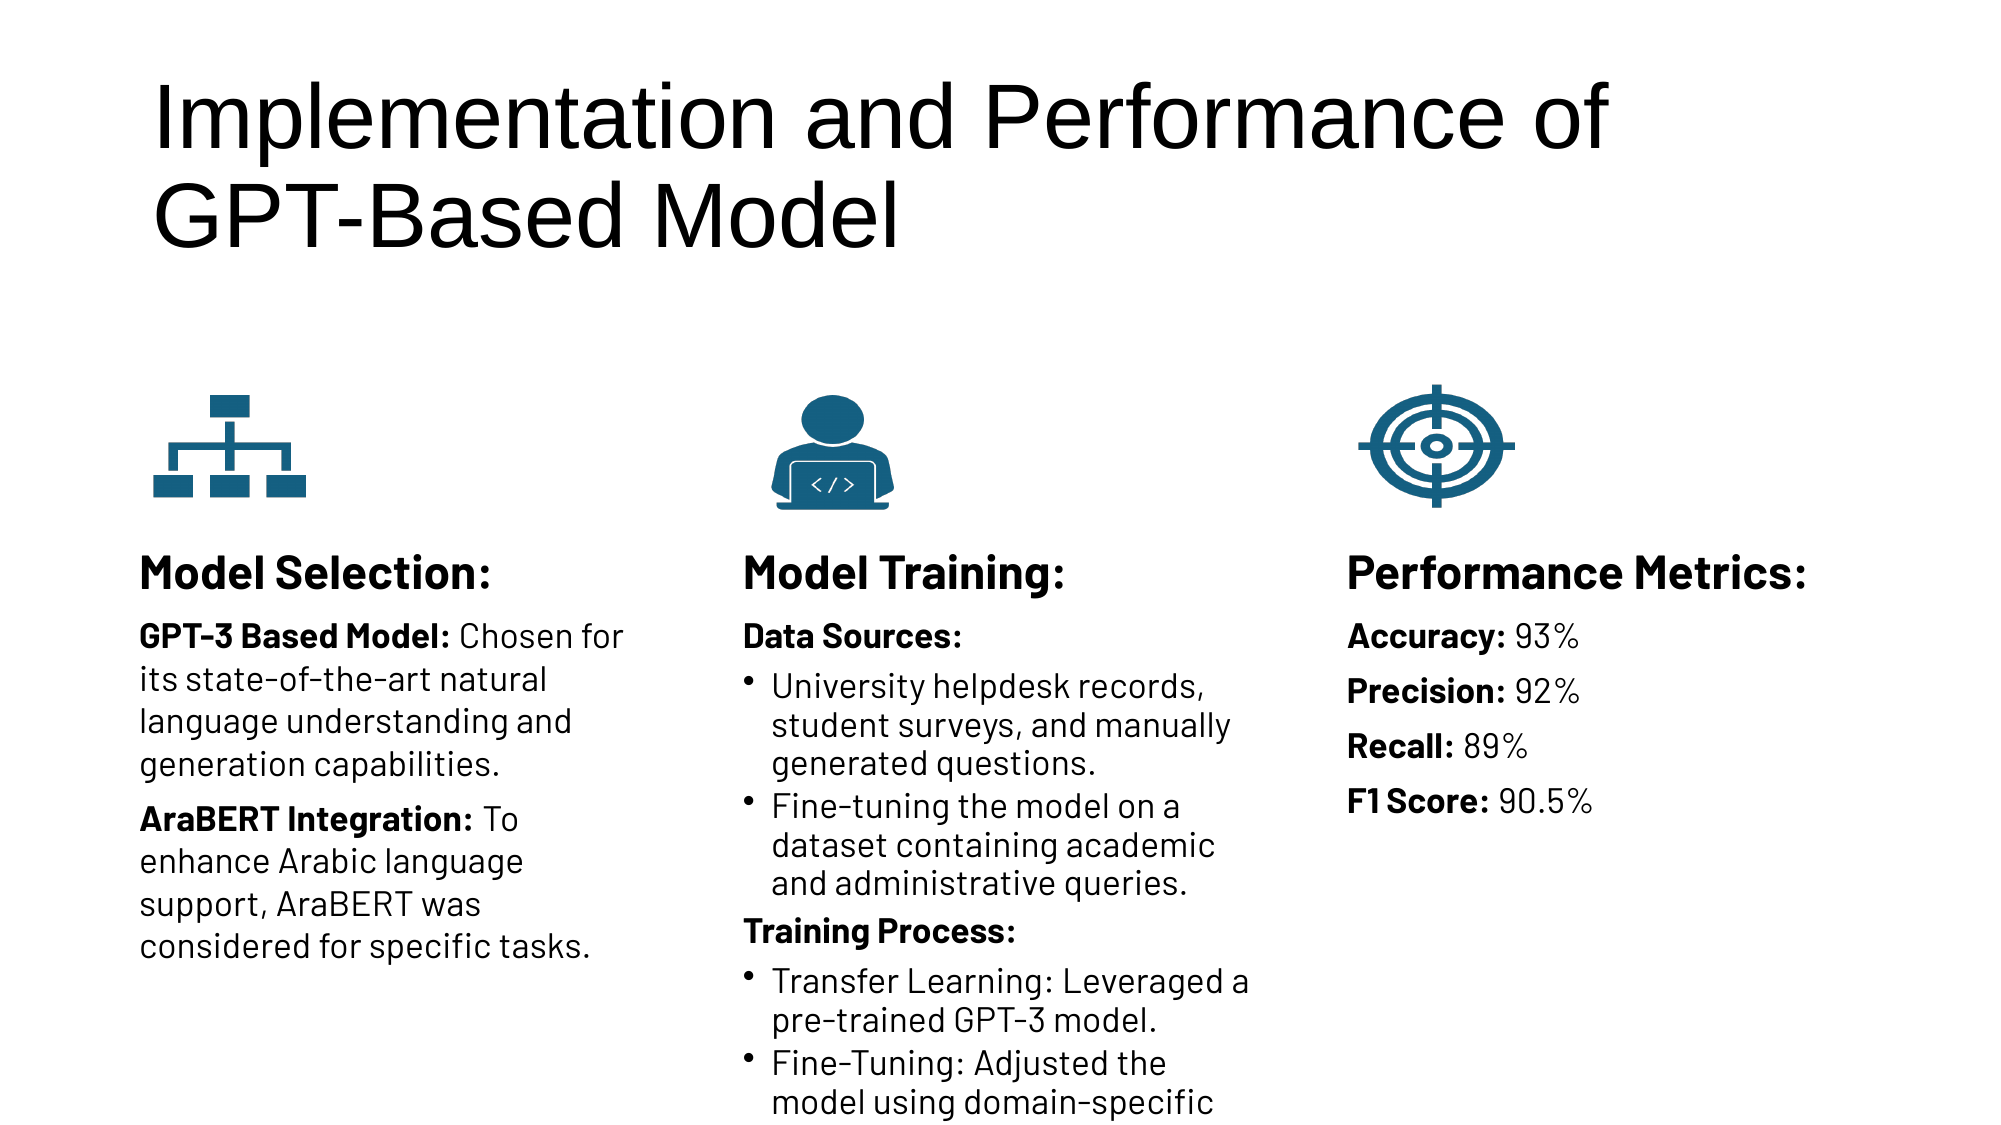

# Implementation and Performance of GPT-Based Model
Model Selection:
GPT-3 Based Model: Chosen for its state-of-the-art natural language understanding and generation capabilities.
AraBERT Integration: To enhance Arabic language support, AraBERT was considered for specific tasks.
Model Training:
Data Sources:
University helpdesk records, student surveys, and manually generated questions.
Fine-tuning the model on a dataset containing academic and administrative queries.
Training Process:
Transfer Learning: Leveraged a pre-trained GPT-3 model.
Fine-Tuning: Adjusted the model using domain-specific data to improve response accuracy.
Performance Metrics:
Accuracy: 93%
Precision: 92%
Recall: 89%
F1 Score: 90.5%